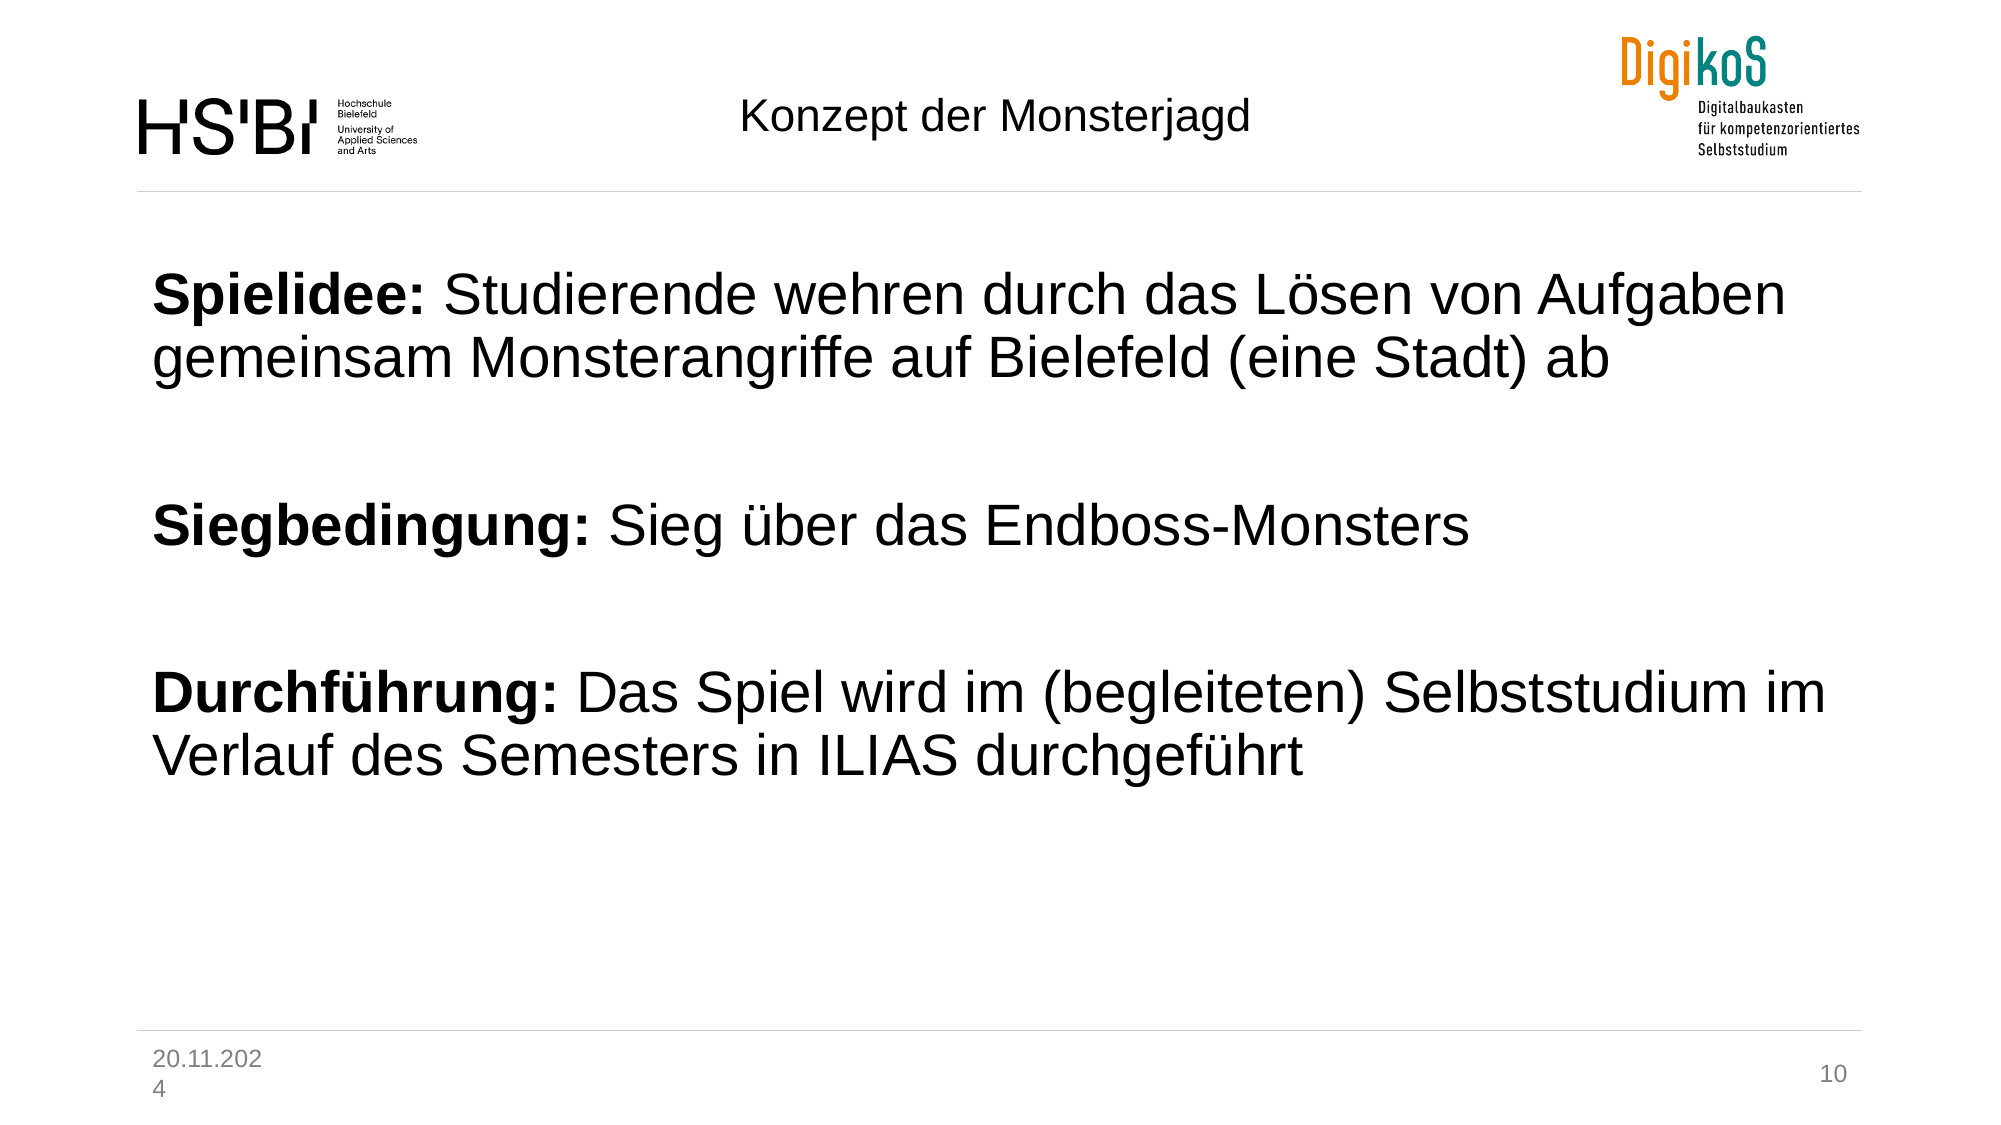

Konzept der Monsterjagd
Spielidee: Studierende wehren durch das Lösen von Aufgaben gemeinsam Monsterangriffe auf Bielefeld (eine Stadt) ab

Siegbedingung: Sieg über das Endboss-Monsters

Durchführung: Das Spiel wird im (begleiteten) Selbststudium im Verlauf des Semesters in ILIAS durchgeführt